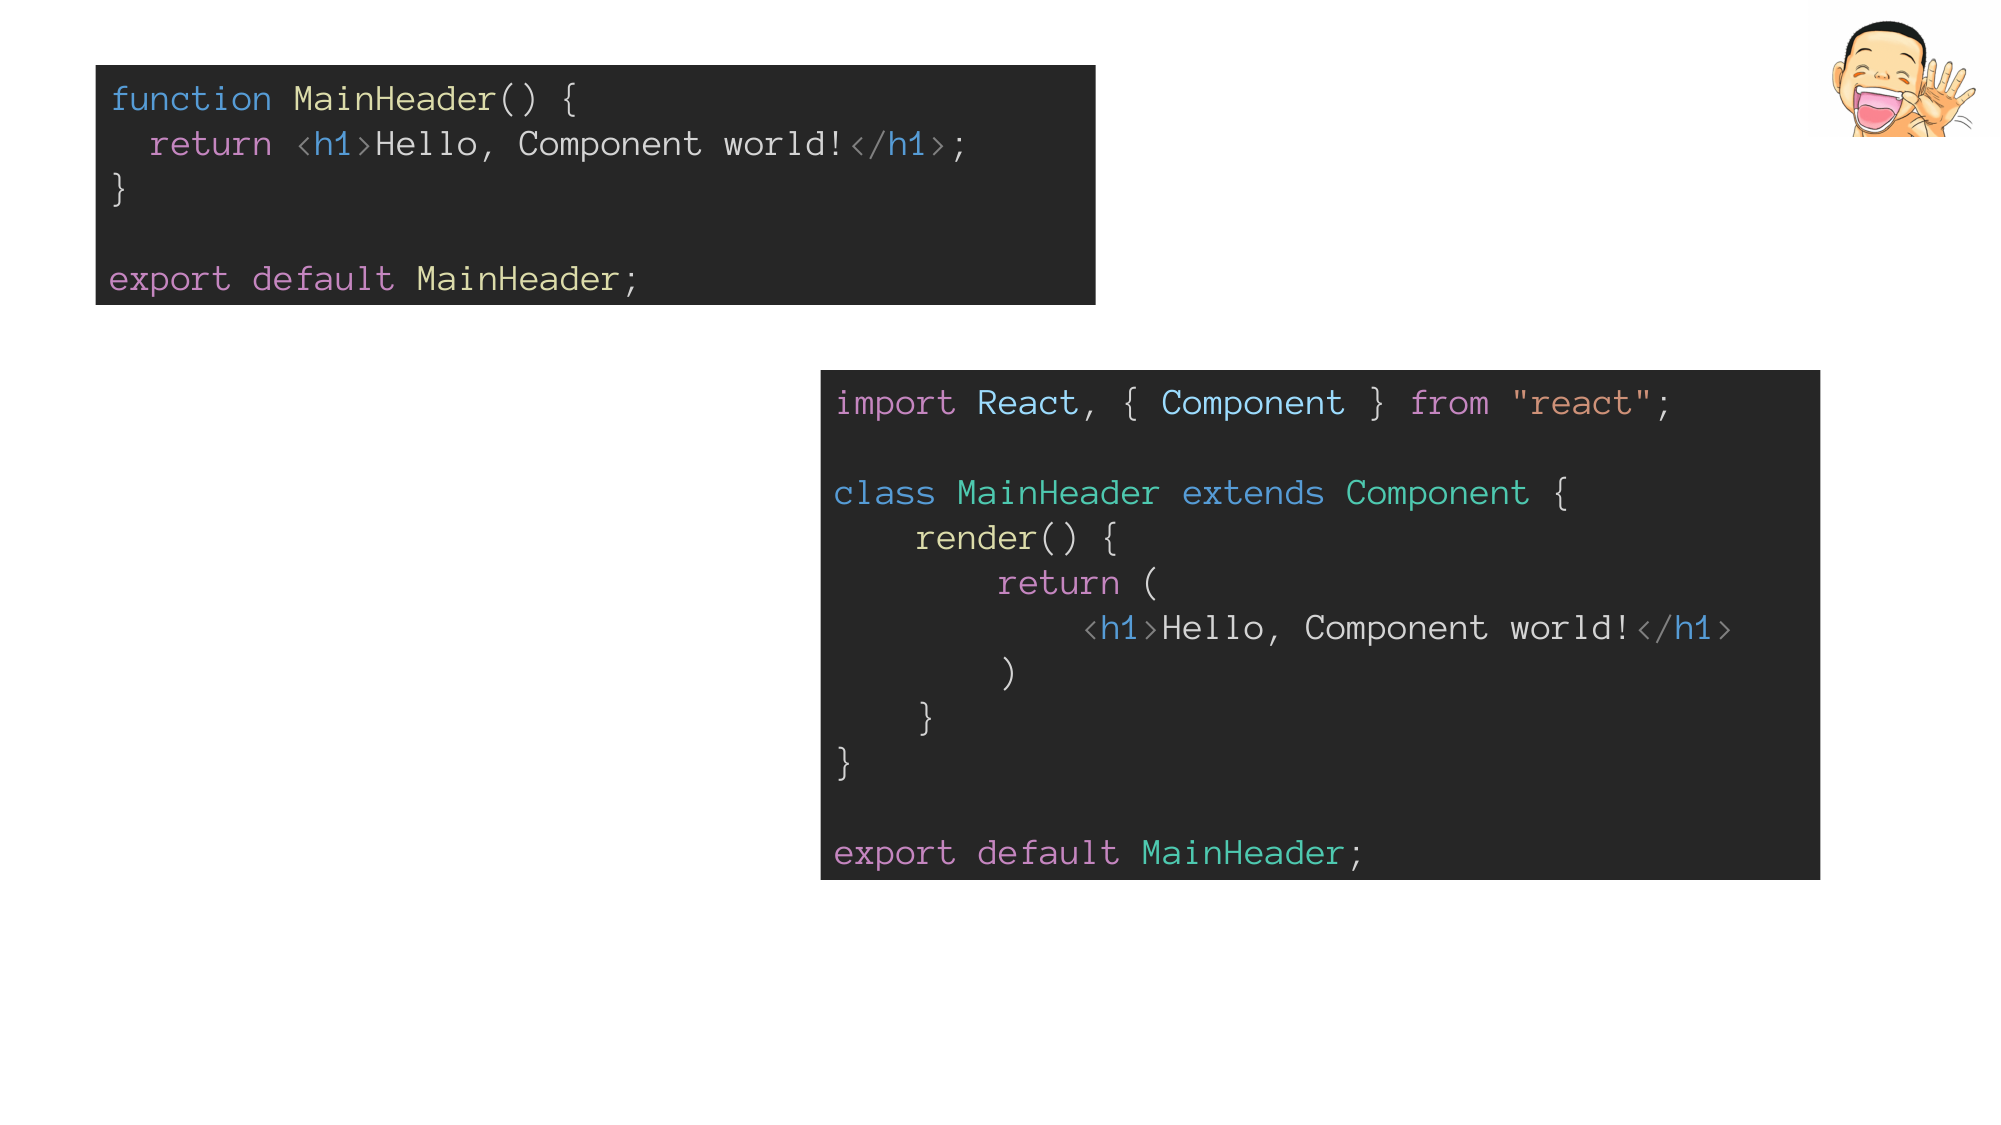

function MainHeader() {
  return <h1>Hello, Component world!</h1>;
}
export default MainHeader;
import React, { Component } from "react";
class MainHeader extends Component {
    render() {
        return (
            <h1>Hello, Component world!</h1>
        )
    }
}
export default MainHeader;